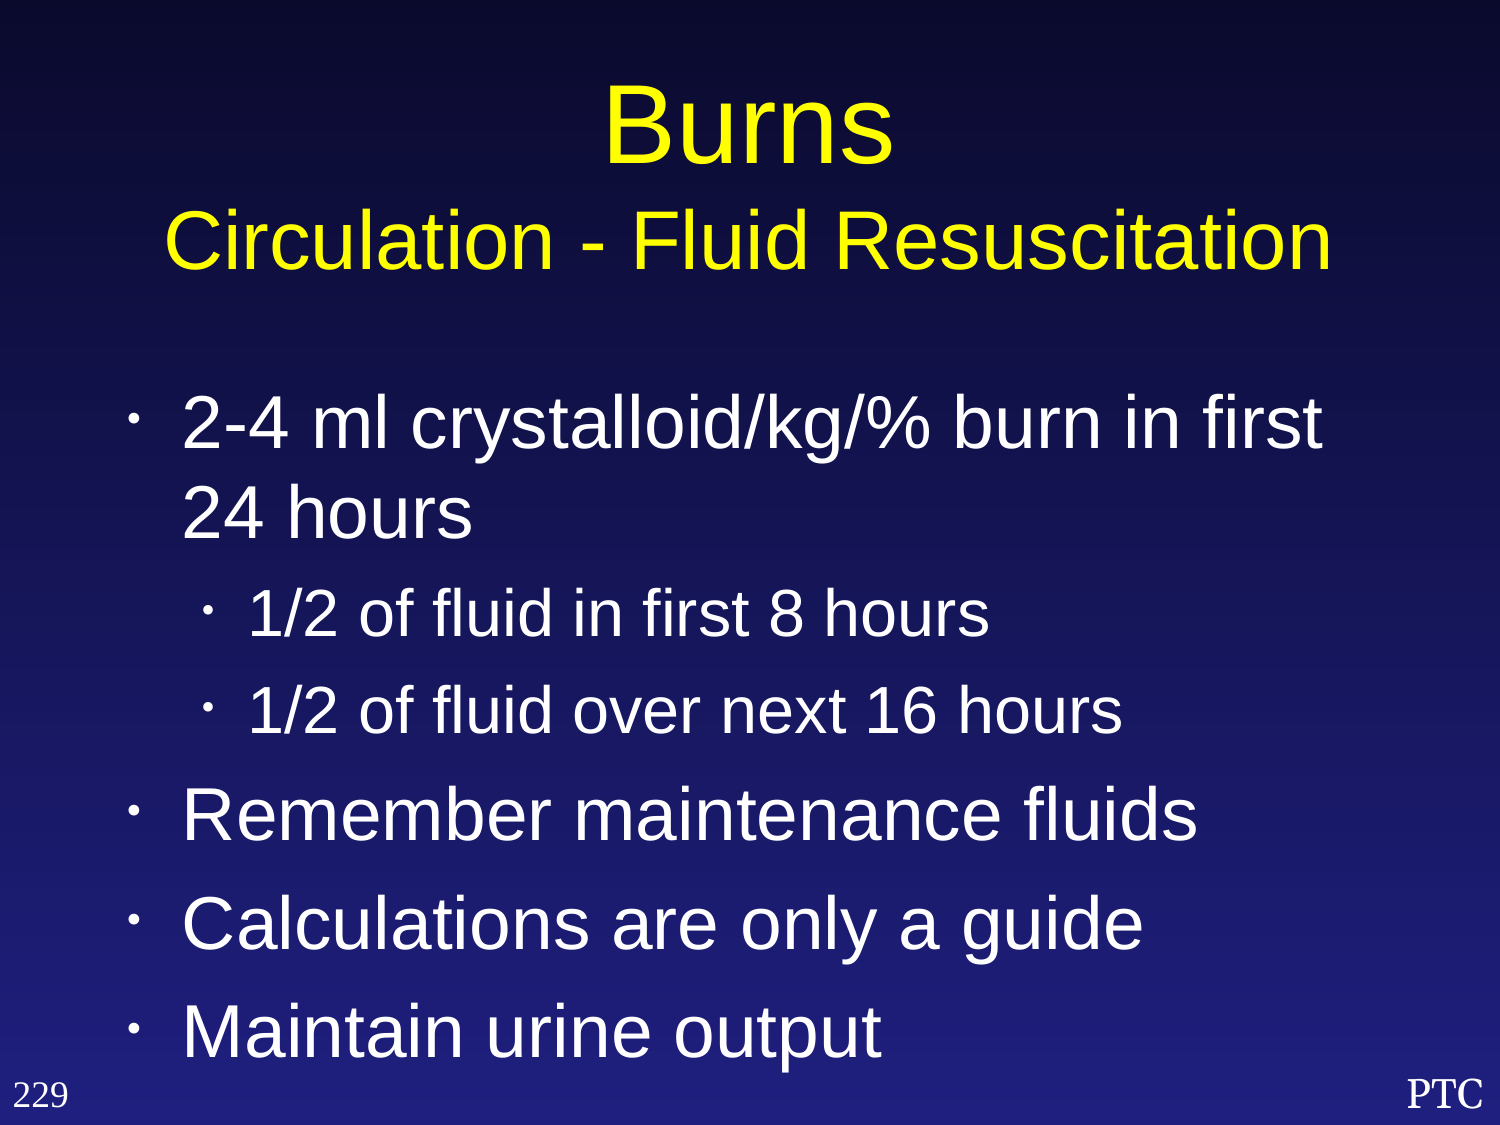

Burns
Circulation - Fluid Resuscitation
2-4 ml crystalloid/kg/% burn in first 24 hours
1/2 of fluid in first 8 hours
1/2 of fluid over next 16 hours
Remember maintenance fluids
Calculations are only a guide
Maintain urine output
229